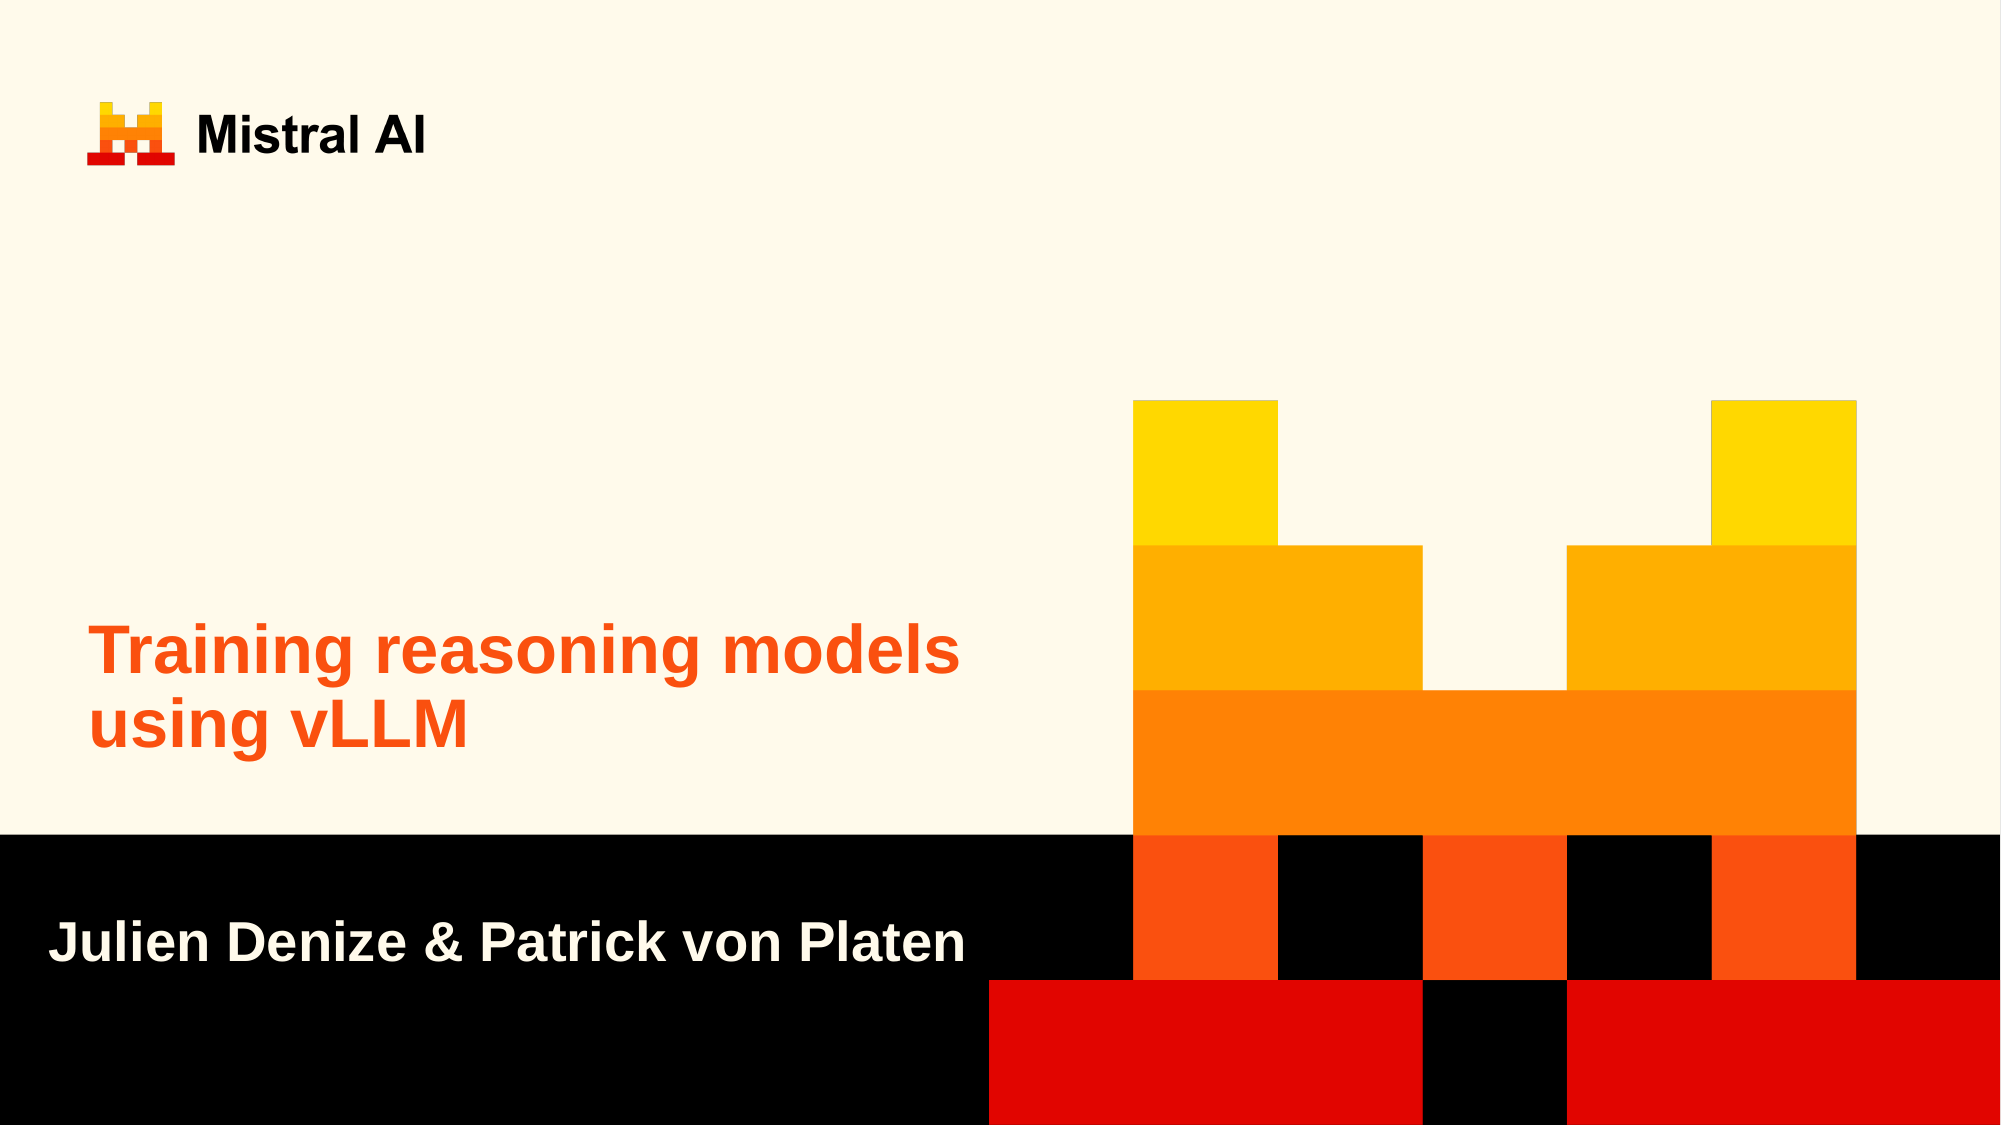

# Training reasoning models using vLLM
Julien Denize & Patrick von Platen